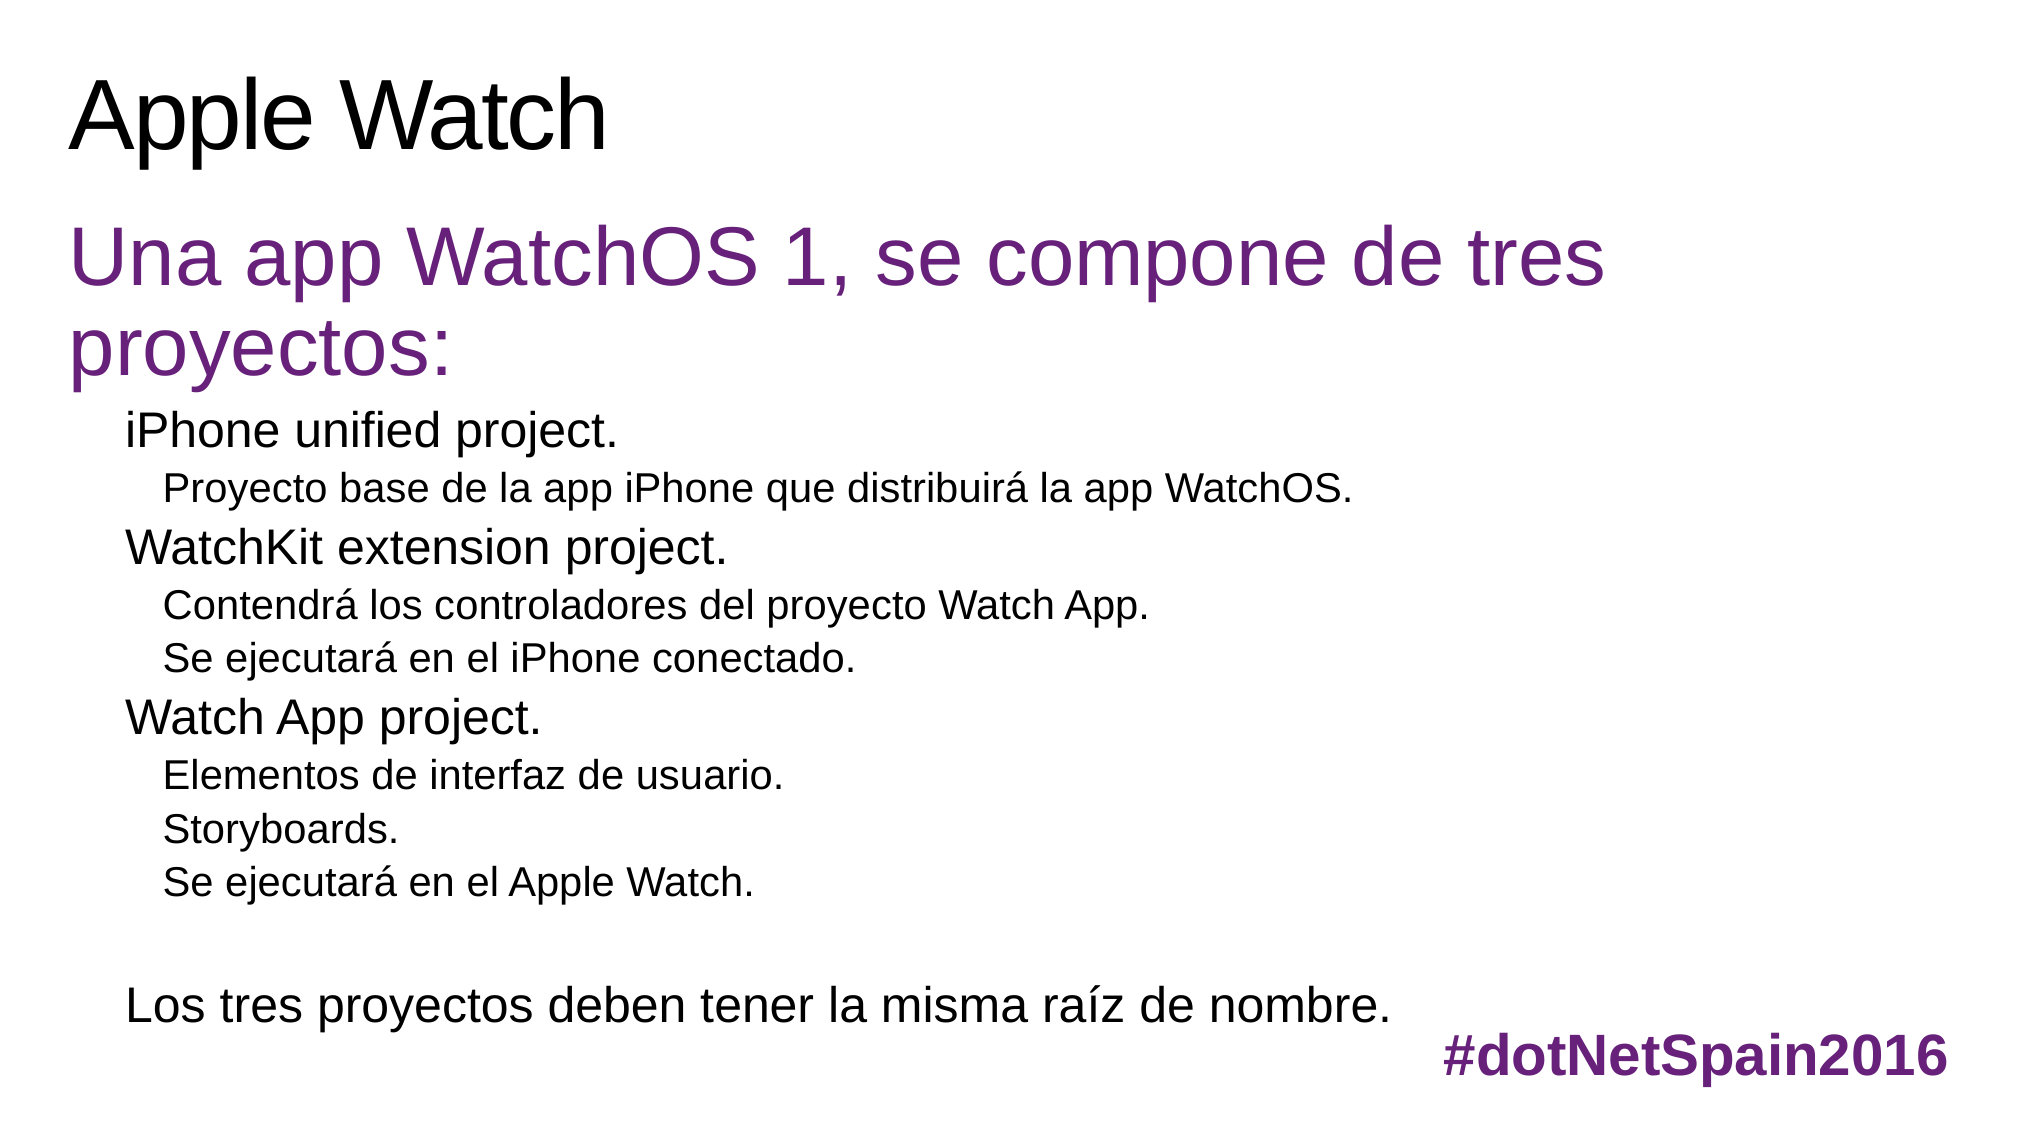

# Apple Watch
Una app WatchOS 1, se compone de tres proyectos:
iPhone unified project.
Proyecto base de la app iPhone que distribuirá la app WatchOS.
WatchKit extension project.
Contendrá los controladores del proyecto Watch App.
Se ejecutará en el iPhone conectado.
Watch App project.
Elementos de interfaz de usuario.
Storyboards.
Se ejecutará en el Apple Watch.

Los tres proyectos deben tener la misma raíz de nombre.